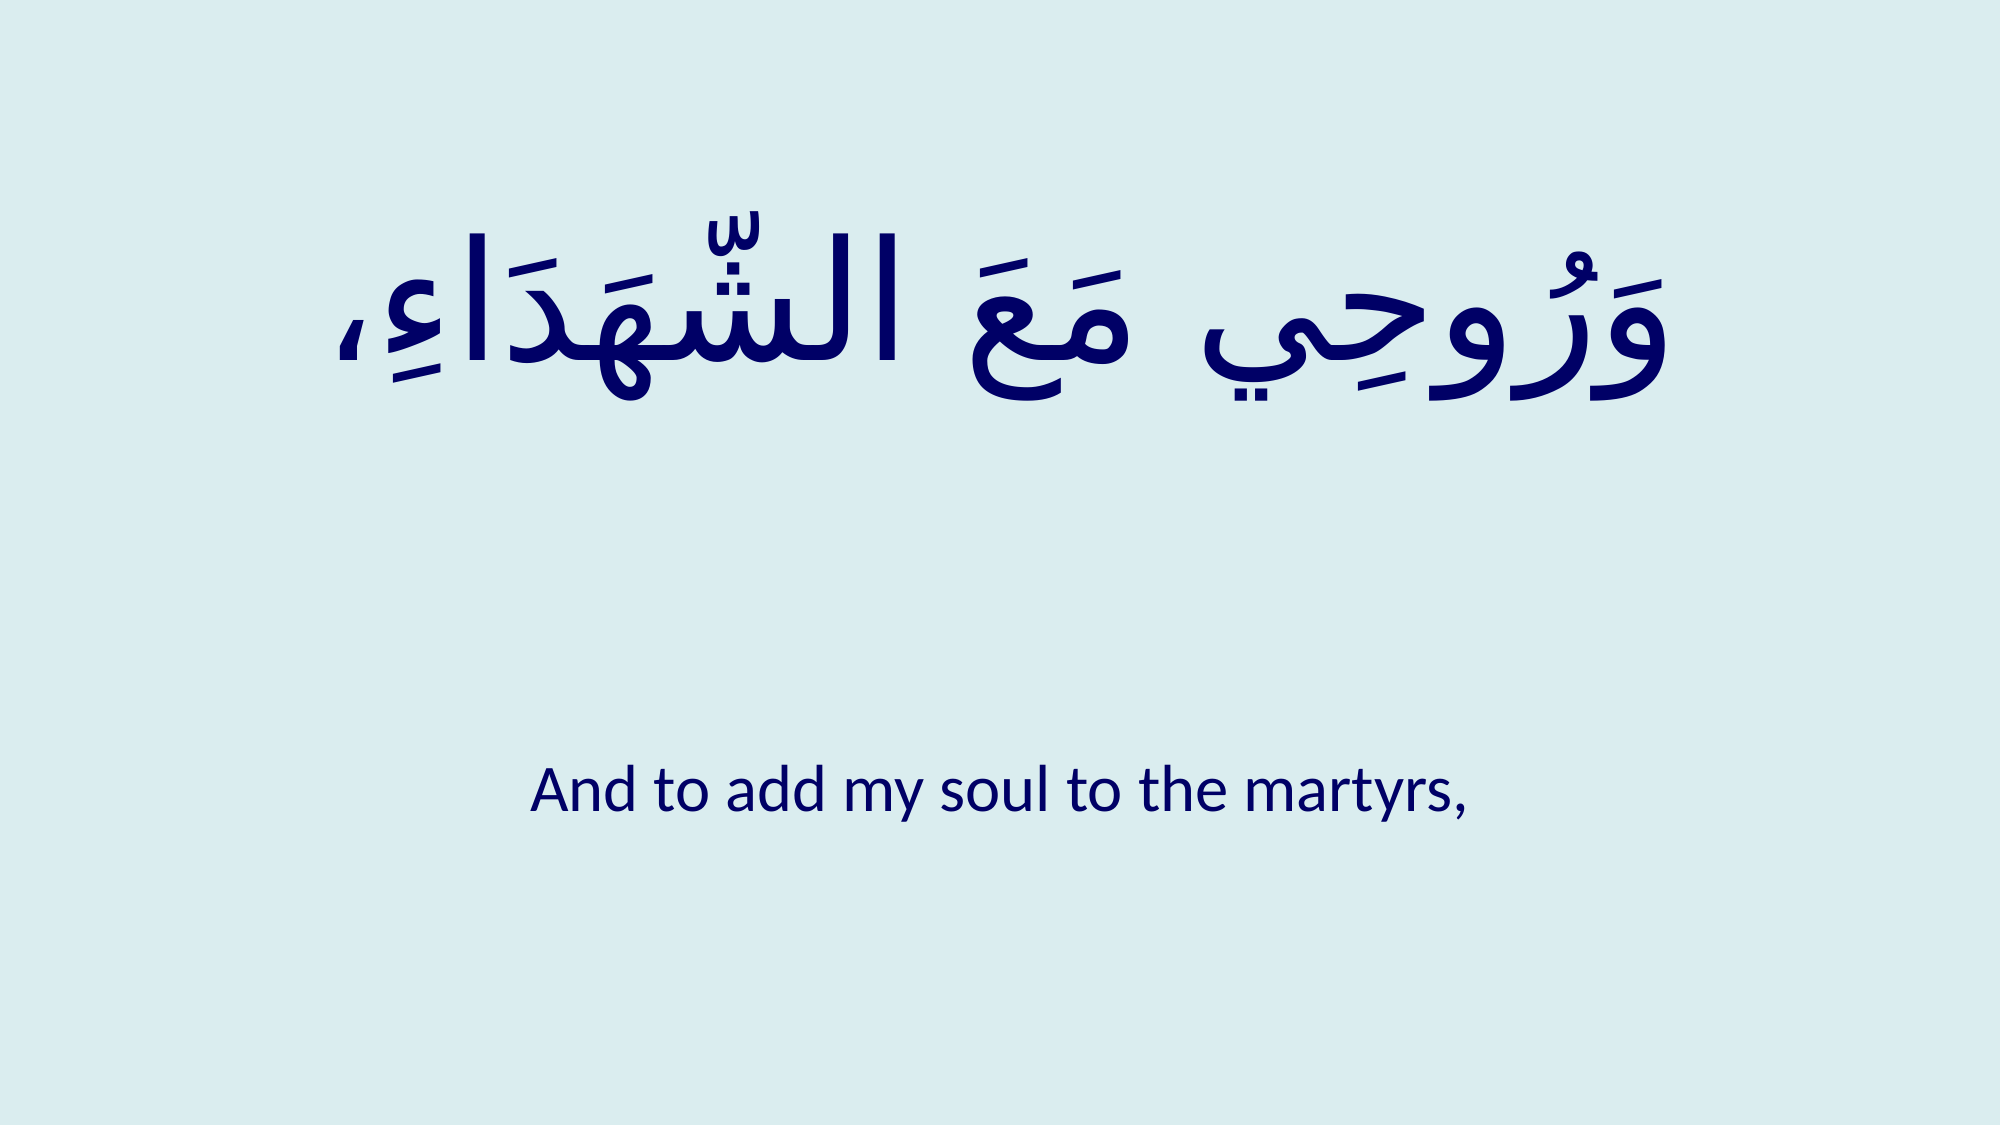

# وَرُوحِي مَعَ الشّهَدَاءِ،
And to add my soul to the martyrs,